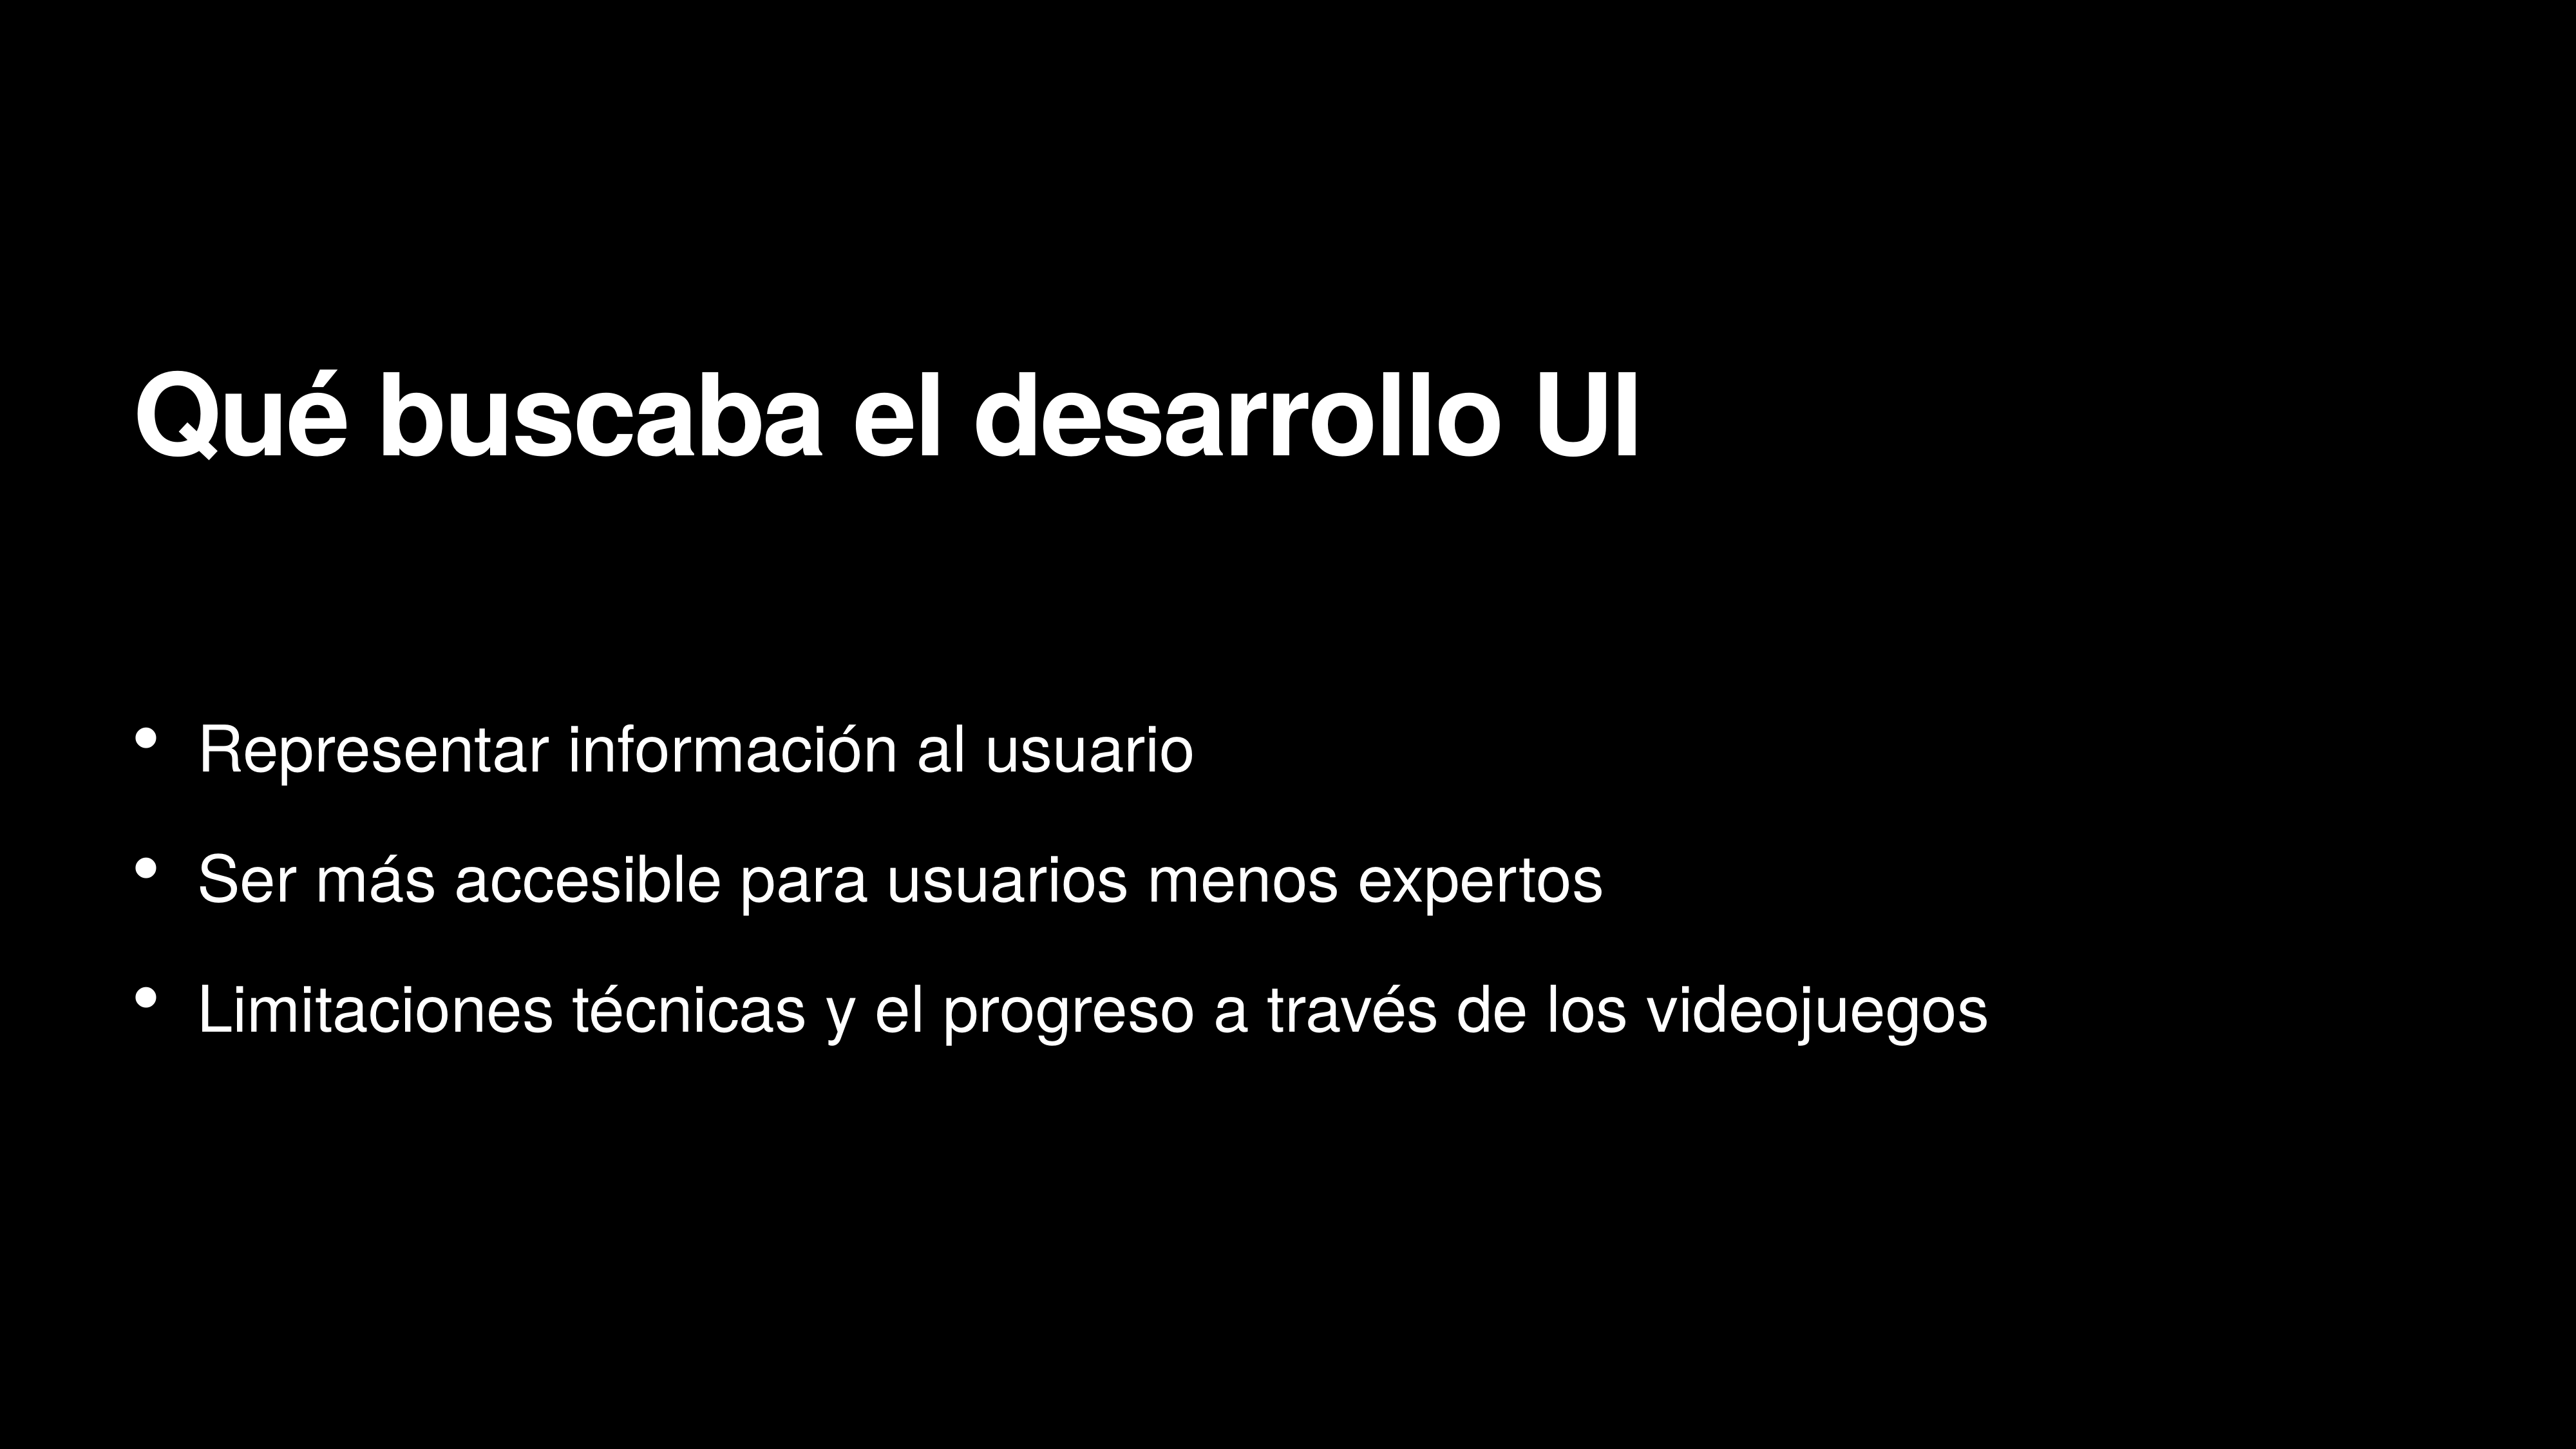

# Qué buscaba el desarrollo UI

Representar información al usuario
Ser más accesible para usuarios menos expertos
Limitaciones técnicas y el progreso a través de los videojuegos